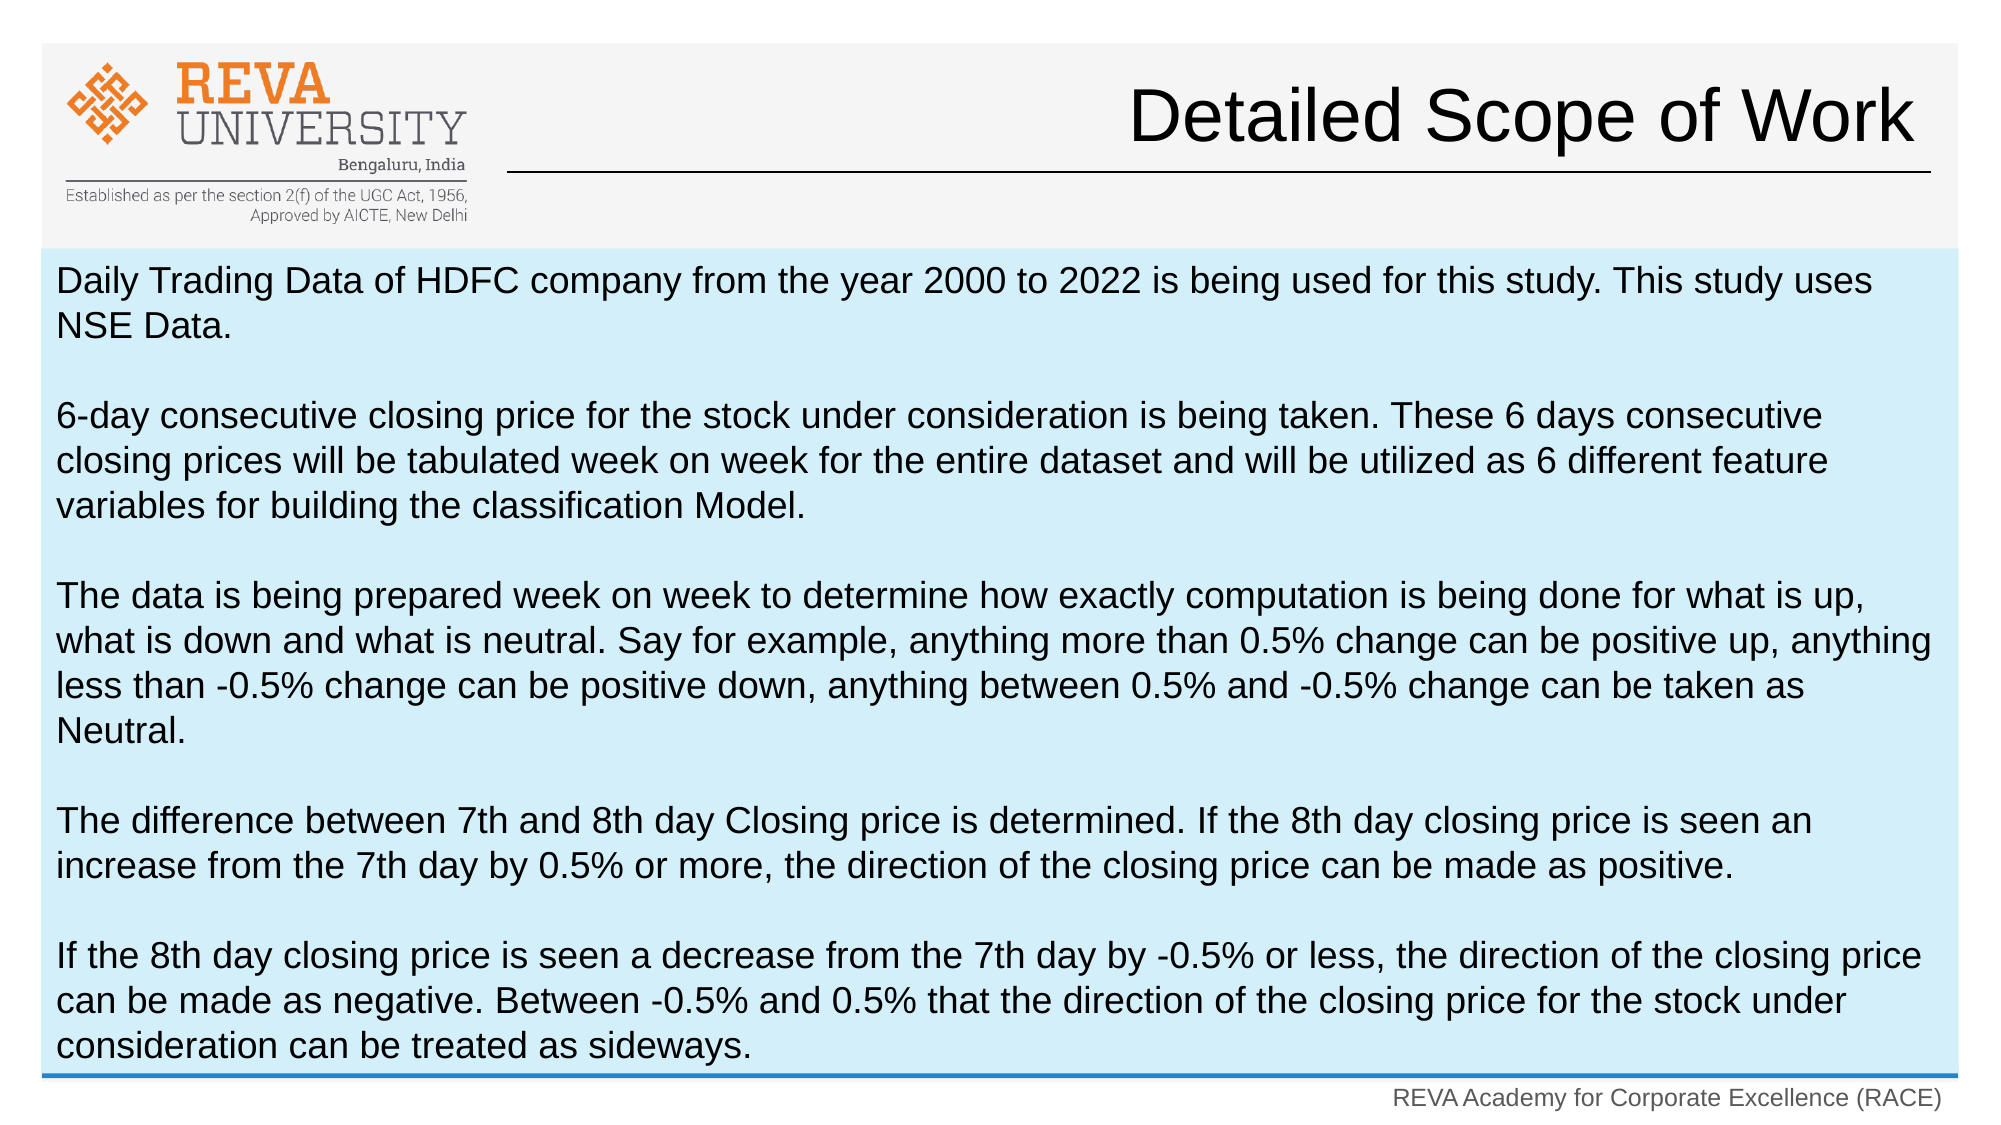

# Detailed Scope of Work
Daily Trading Data of HDFC company from the year 2000 to 2022 is being used for this study. This study uses NSE Data.

6-day consecutive closing price for the stock under consideration is being taken. These 6 days consecutive closing prices will be tabulated week on week for the entire dataset and will be utilized as 6 different feature variables for building the classification Model.

The data is being prepared week on week to determine how exactly computation is being done for what is up, what is down and what is neutral. Say for example, anything more than 0.5% change can be positive up, anything less than -0.5% change can be positive down, anything between 0.5% and -0.5% change can be taken as Neutral.

The difference between 7th and 8th day Closing price is determined. If the 8th day closing price is seen an increase from the 7th day by 0.5% or more, the direction of the closing price can be made as positive.

If the 8th day closing price is seen a decrease from the 7th day by -0.5% or less, the direction of the closing price can be made as negative. Between -0.5% and 0.5% that the direction of the closing price for the stock under consideration can be treated as sideways.